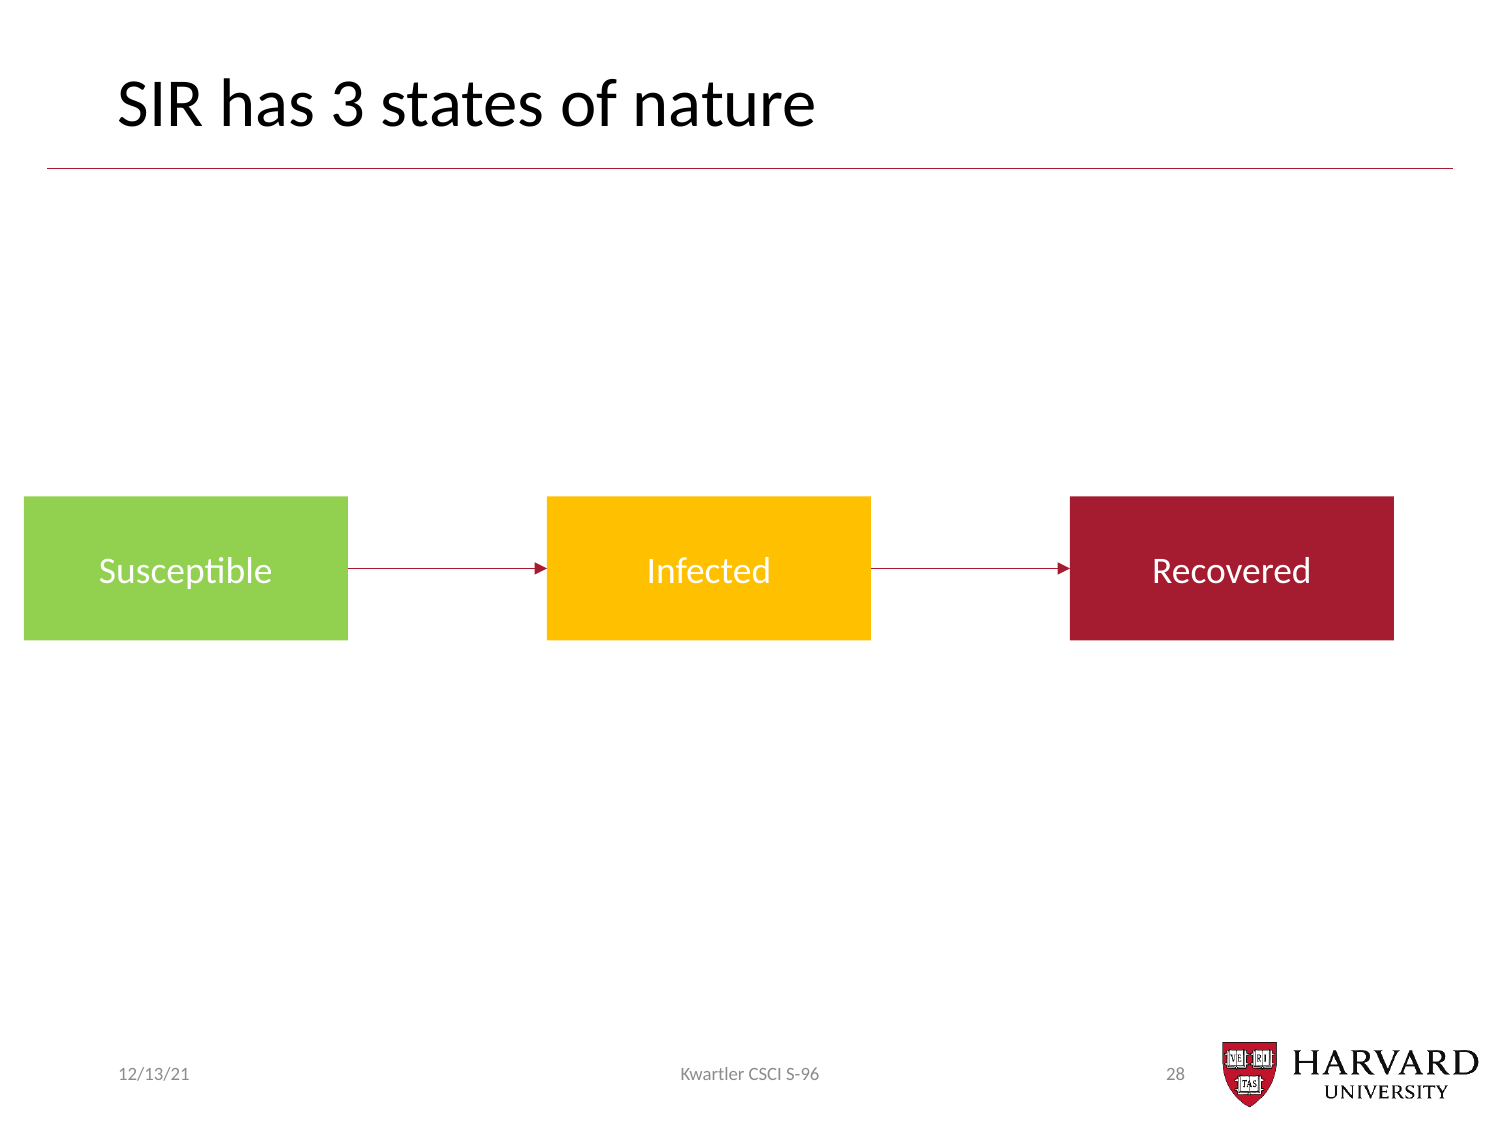

# SIR has 3 states of nature
Susceptible
Infected
Recovered
12/13/21
Kwartler CSCI S-96
28